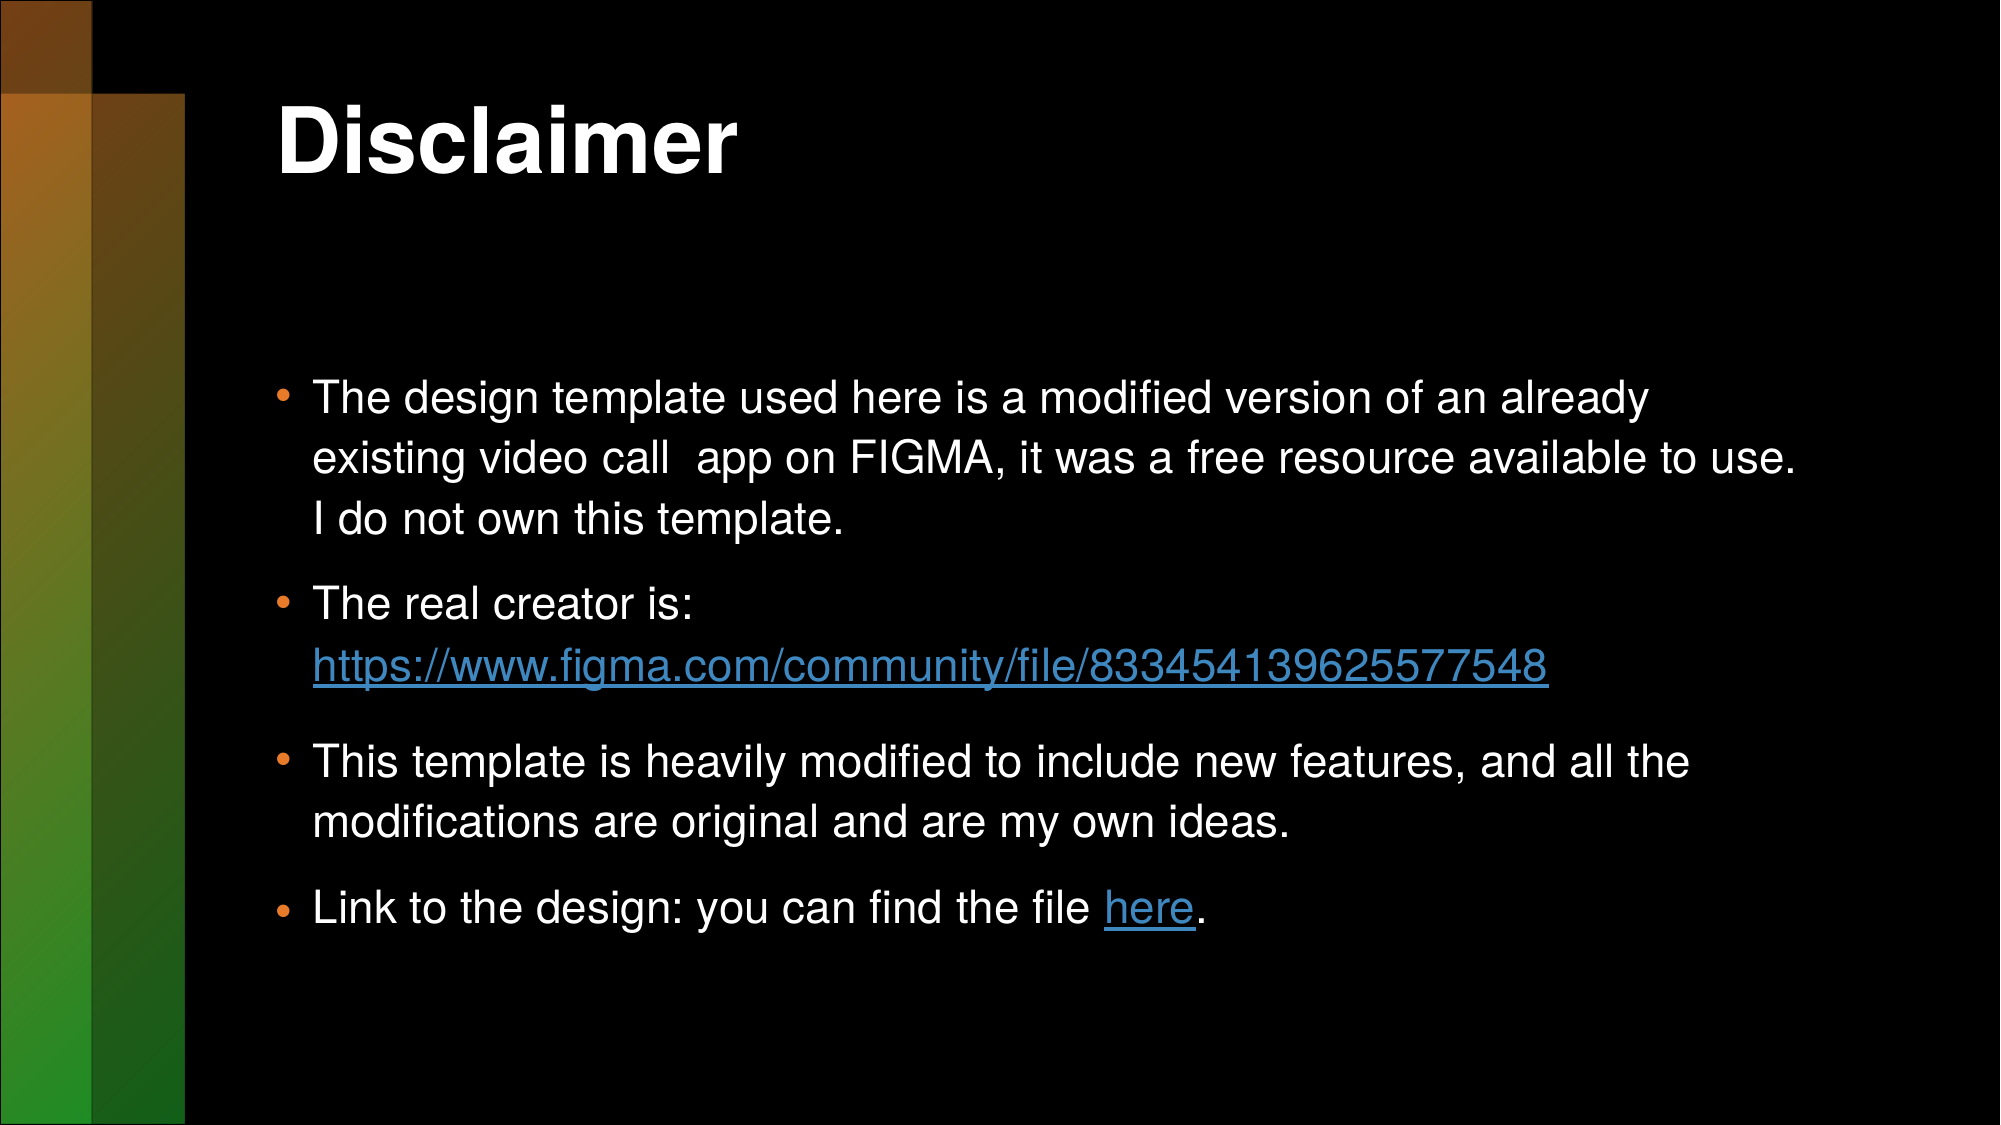

# Disclaimer
The design template used here is a modified version of an already existing video call  app on FIGMA, it was a free resource available to use. I do not own this template.
The real creator is: https://www.figma.com/community/file/833454139625577548
This template is heavily modified to include new features, and all the modifications are original and are my own ideas.
Link to the design: you can find the file here.